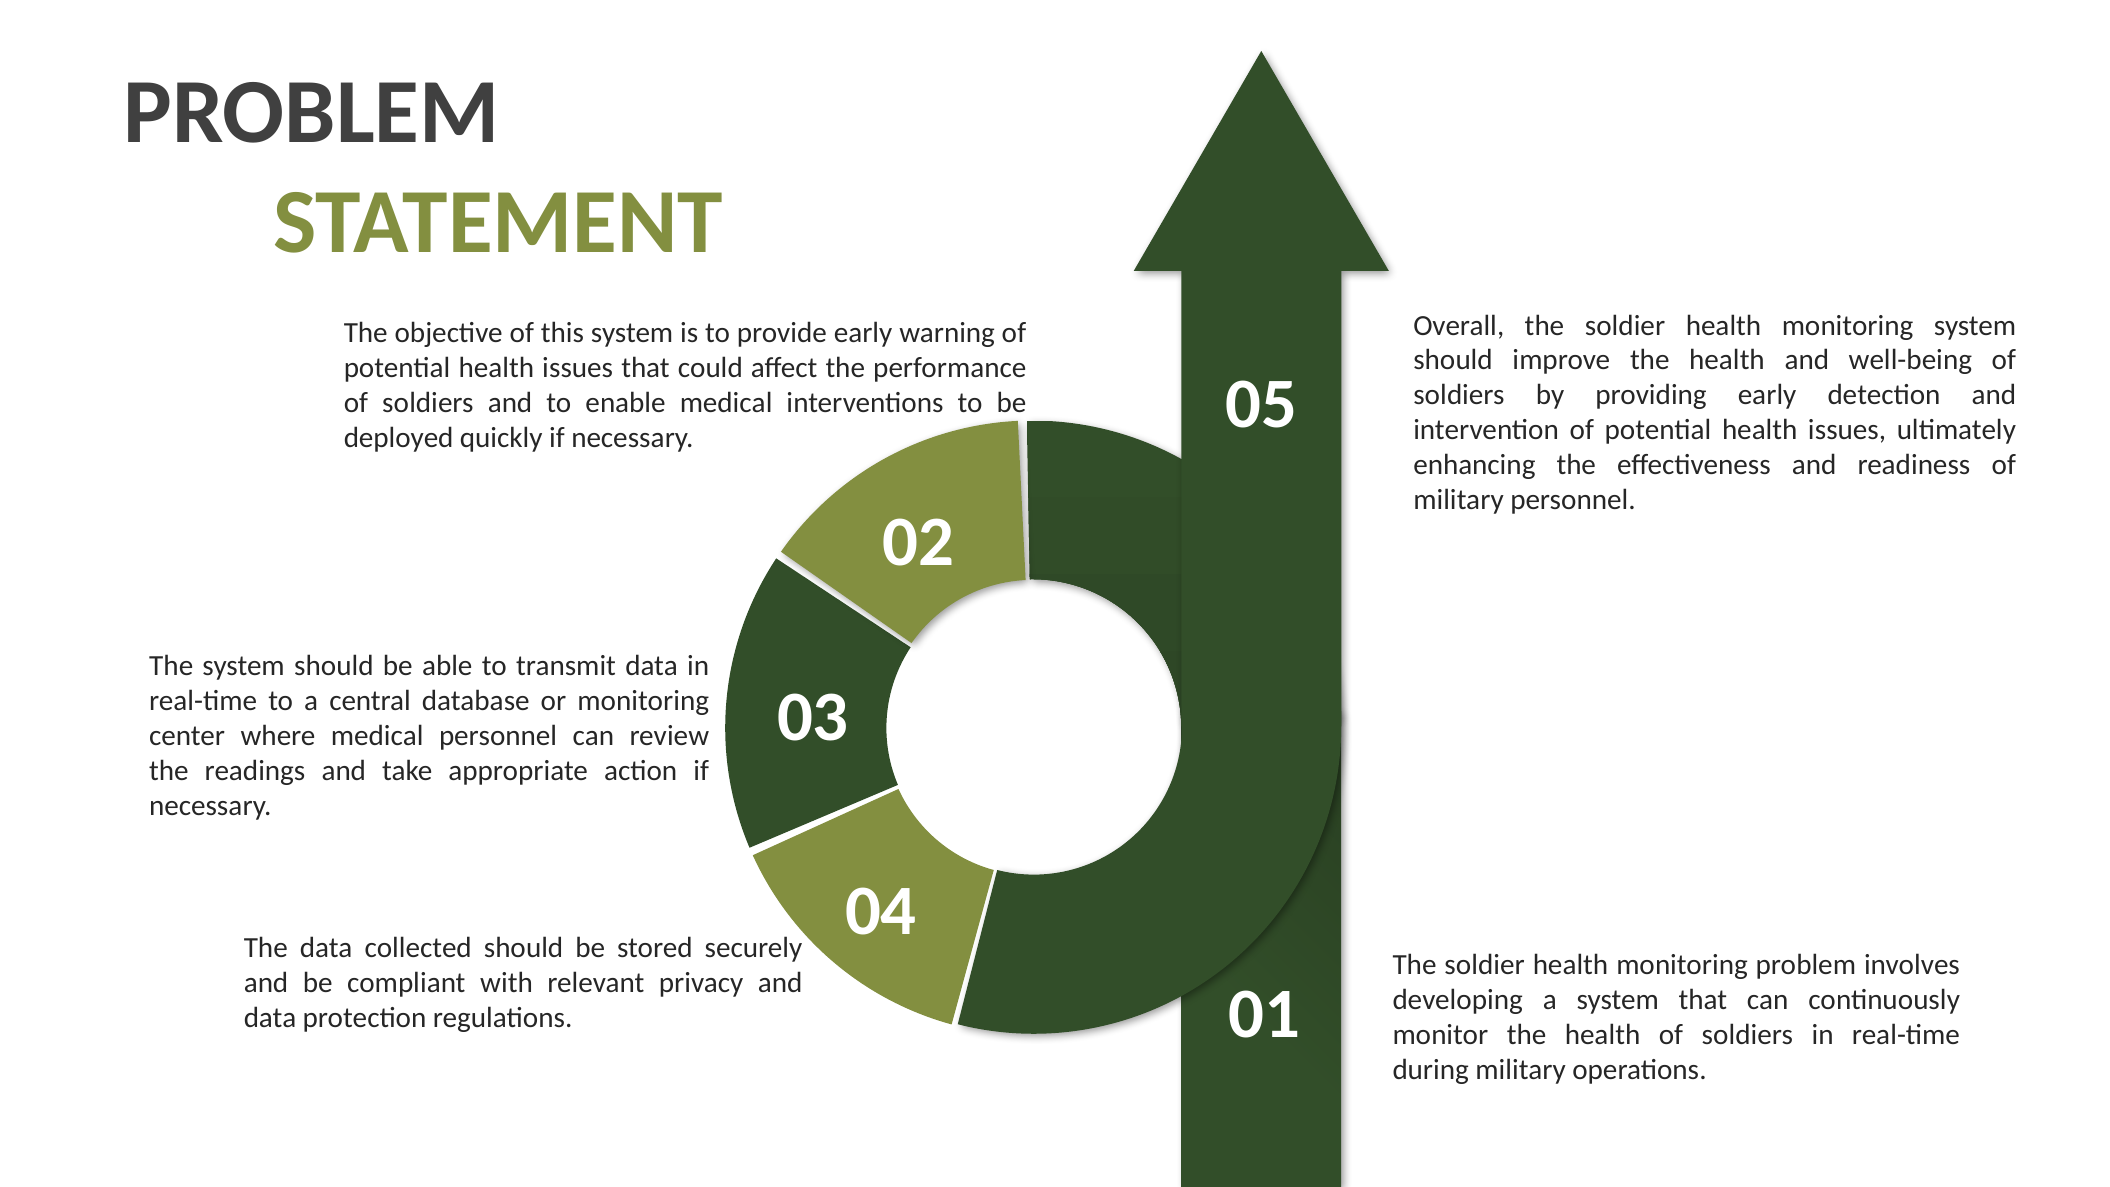

PROBLEM
	STATEMENT

Overall, the soldier health monitoring system should improve the health and well-being of soldiers by providing early detection and intervention of potential health issues, ultimately enhancing the effectiveness and readiness of military personnel.
The objective of this system is to provide early warning of potential health issues that could affect the performance of soldiers and to enable medical interventions to be deployed quickly if necessary.
05

02
The system should be able to transmit data in real-time to a central database or monitoring center where medical personnel can review the readings and take appropriate action if necessary.
03
04
The data collected should be stored securely and be compliant with relevant privacy and data protection regulations.
The soldier health monitoring problem involves developing a system that can continuously monitor the health of soldiers in real-time during military operations.
01